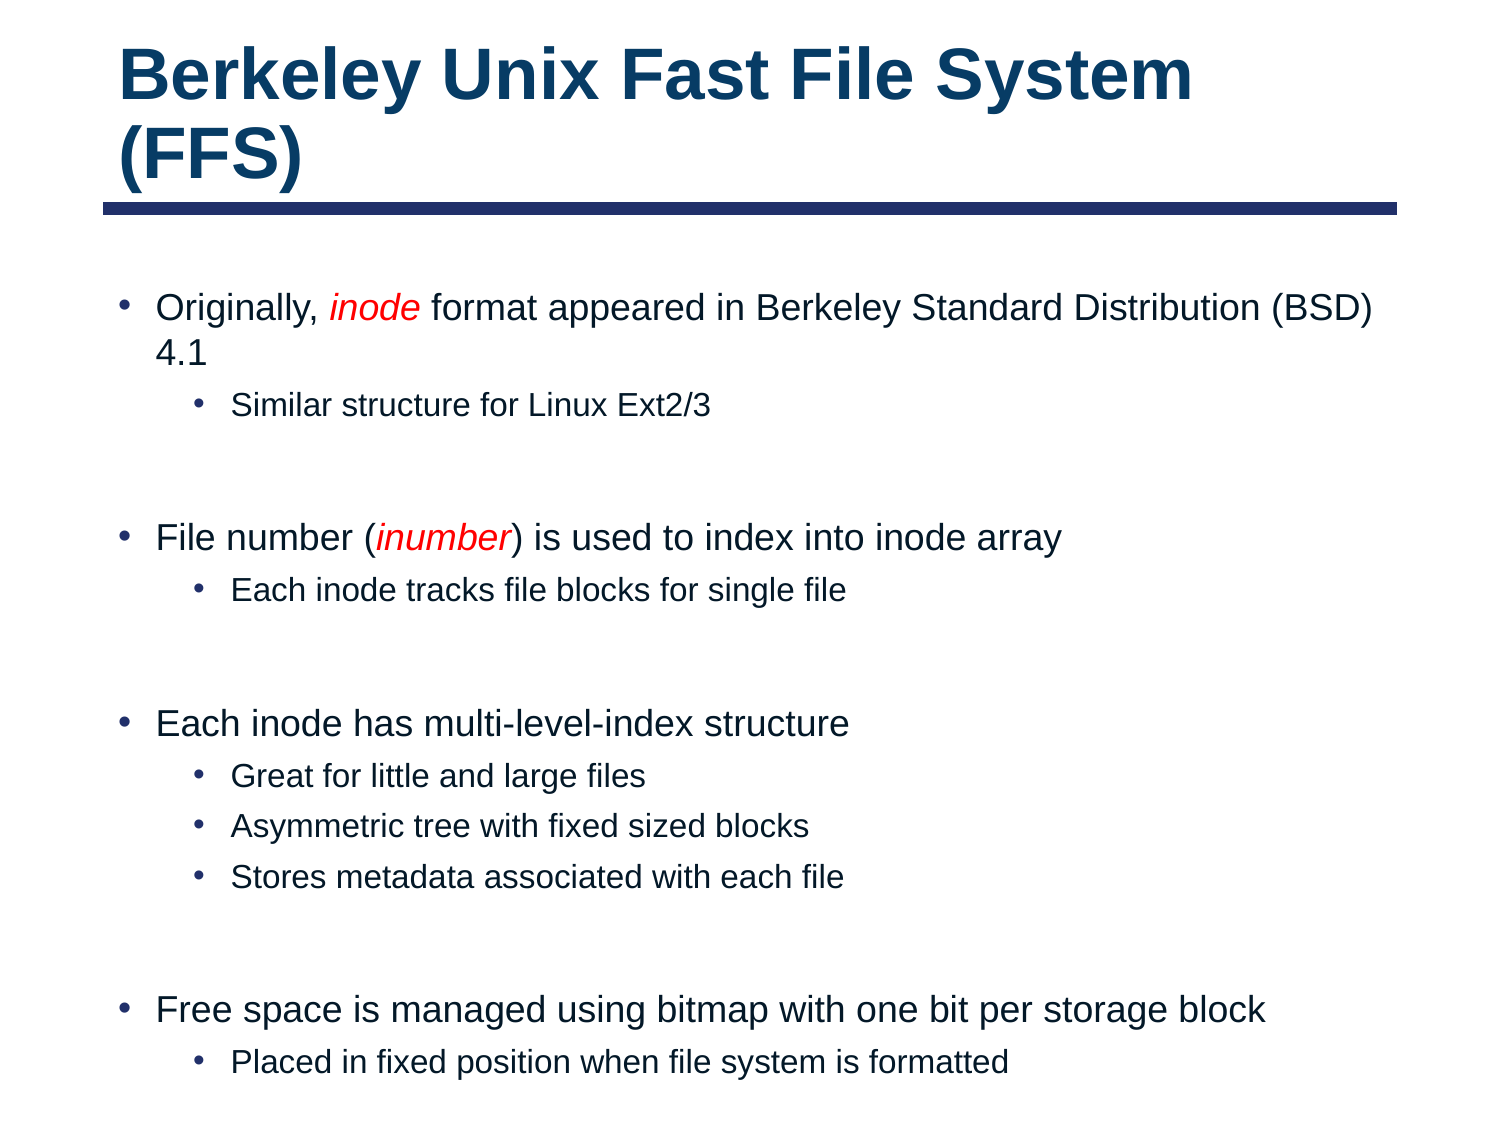

# Berkeley Unix Fast File System (FFS)
Originally, inode format appeared in Berkeley Standard Distribution (BSD) 4.1
Similar structure for Linux Ext2/3

File number (inumber) is used to index into inode array
Each inode tracks file blocks for single file

Each inode has multi-level-index structure
Great for little and large files
Asymmetric tree with fixed sized blocks
Stores metadata associated with each file

Free space is managed using bitmap with one bit per storage block
Placed in fixed position when file system is formatted